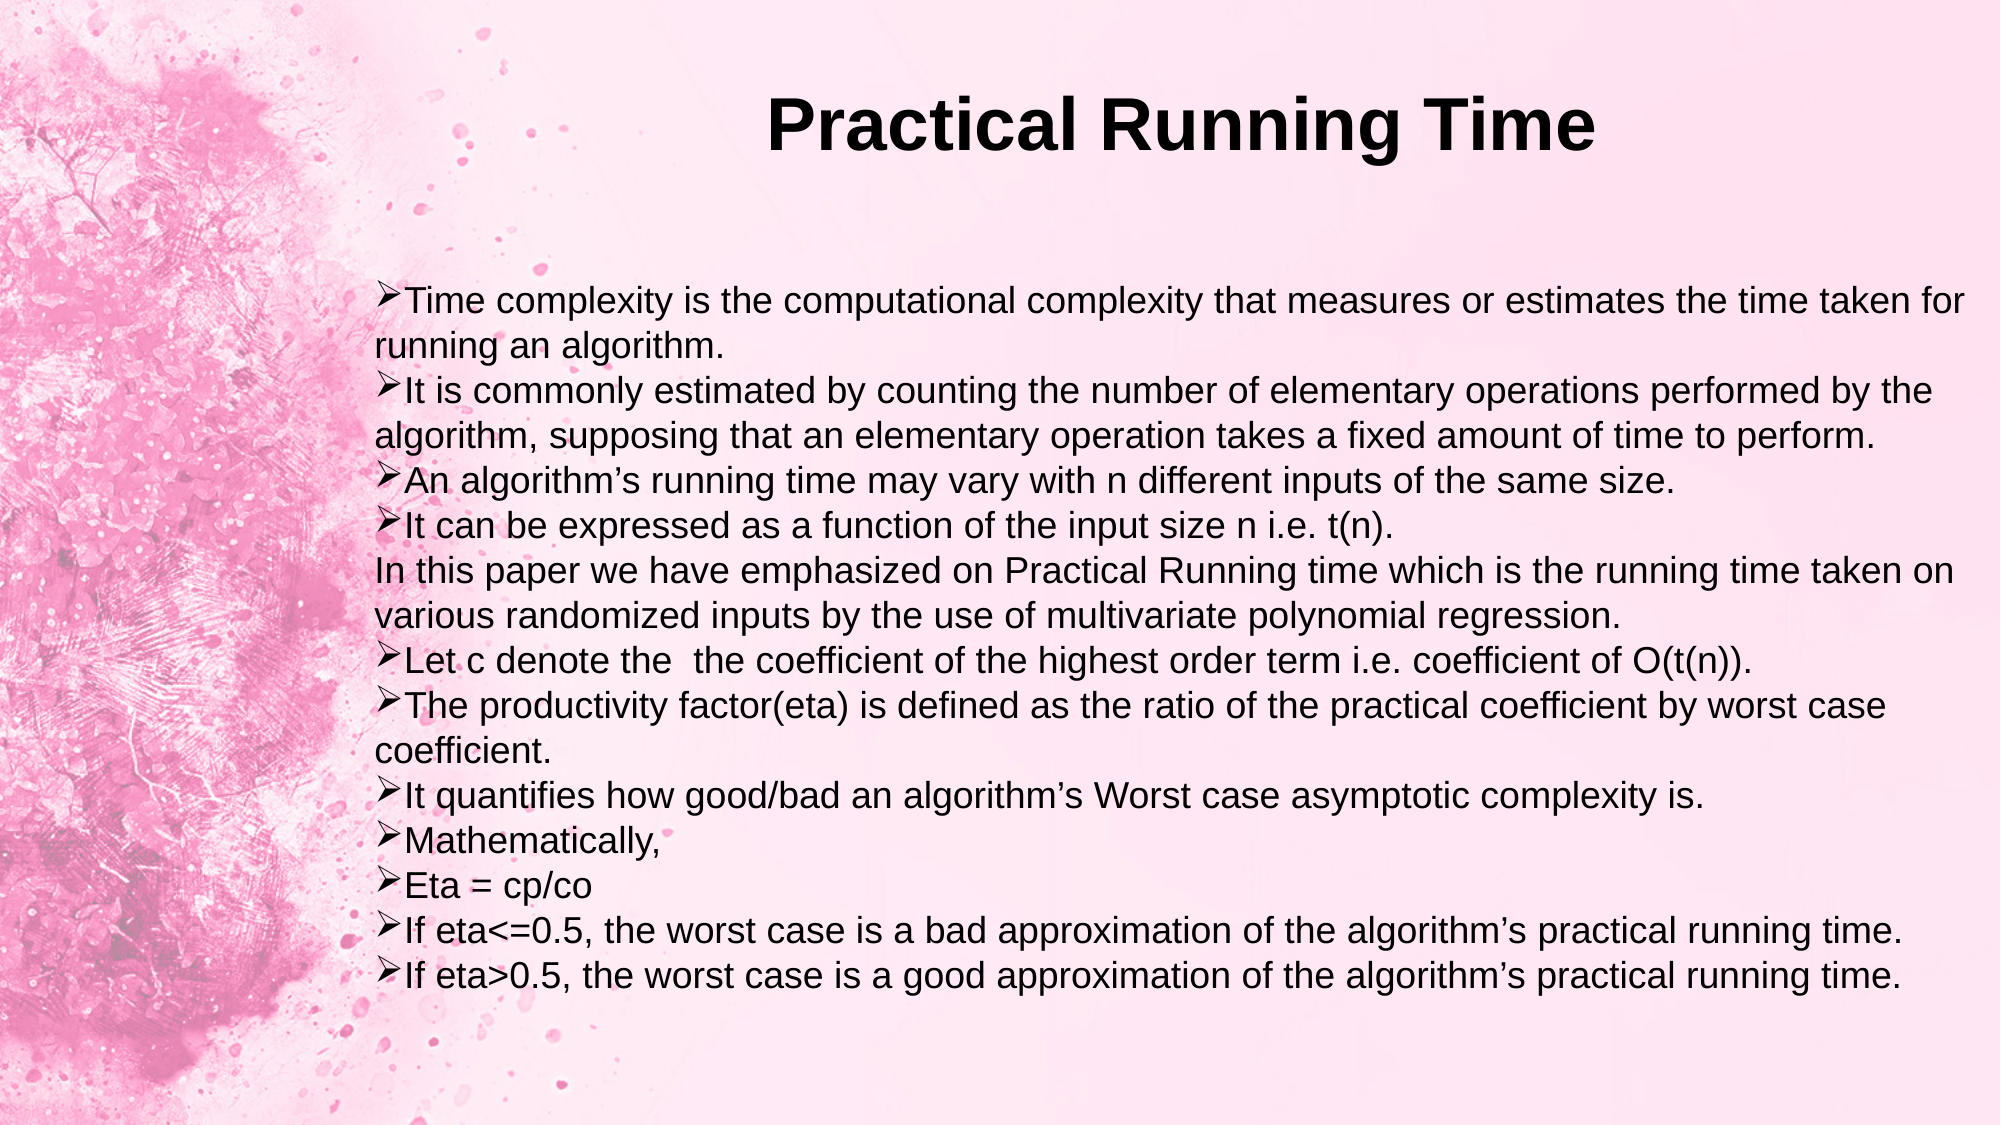

Practical Running Time
Time complexity is the computational complexity that measures or estimates the time taken for running an algorithm.
It is commonly estimated by counting the number of elementary operations performed by the algorithm, supposing that an elementary operation takes a fixed amount of time to perform.
An algorithm’s running time may vary with n different inputs of the same size.
It can be expressed as a function of the input size n i.e. t(n).
In this paper we have emphasized on Practical Running time which is the running time taken on various randomized inputs by the use of multivariate polynomial regression.
Let c denote the  the coefficient of the highest order term i.e. coefficient of O(t(n)).
The productivity factor(eta) is defined as the ratio of the practical coefficient by worst case coefficient.
It quantifies how good/bad an algorithm’s Worst case asymptotic complexity is.
Mathematically,
Eta = cp/co
If eta<=0.5, the worst case is a bad approximation of the algorithm’s practical running time.
If eta>0.5, the worst case is a good approximation of the algorithm’s practical running time.